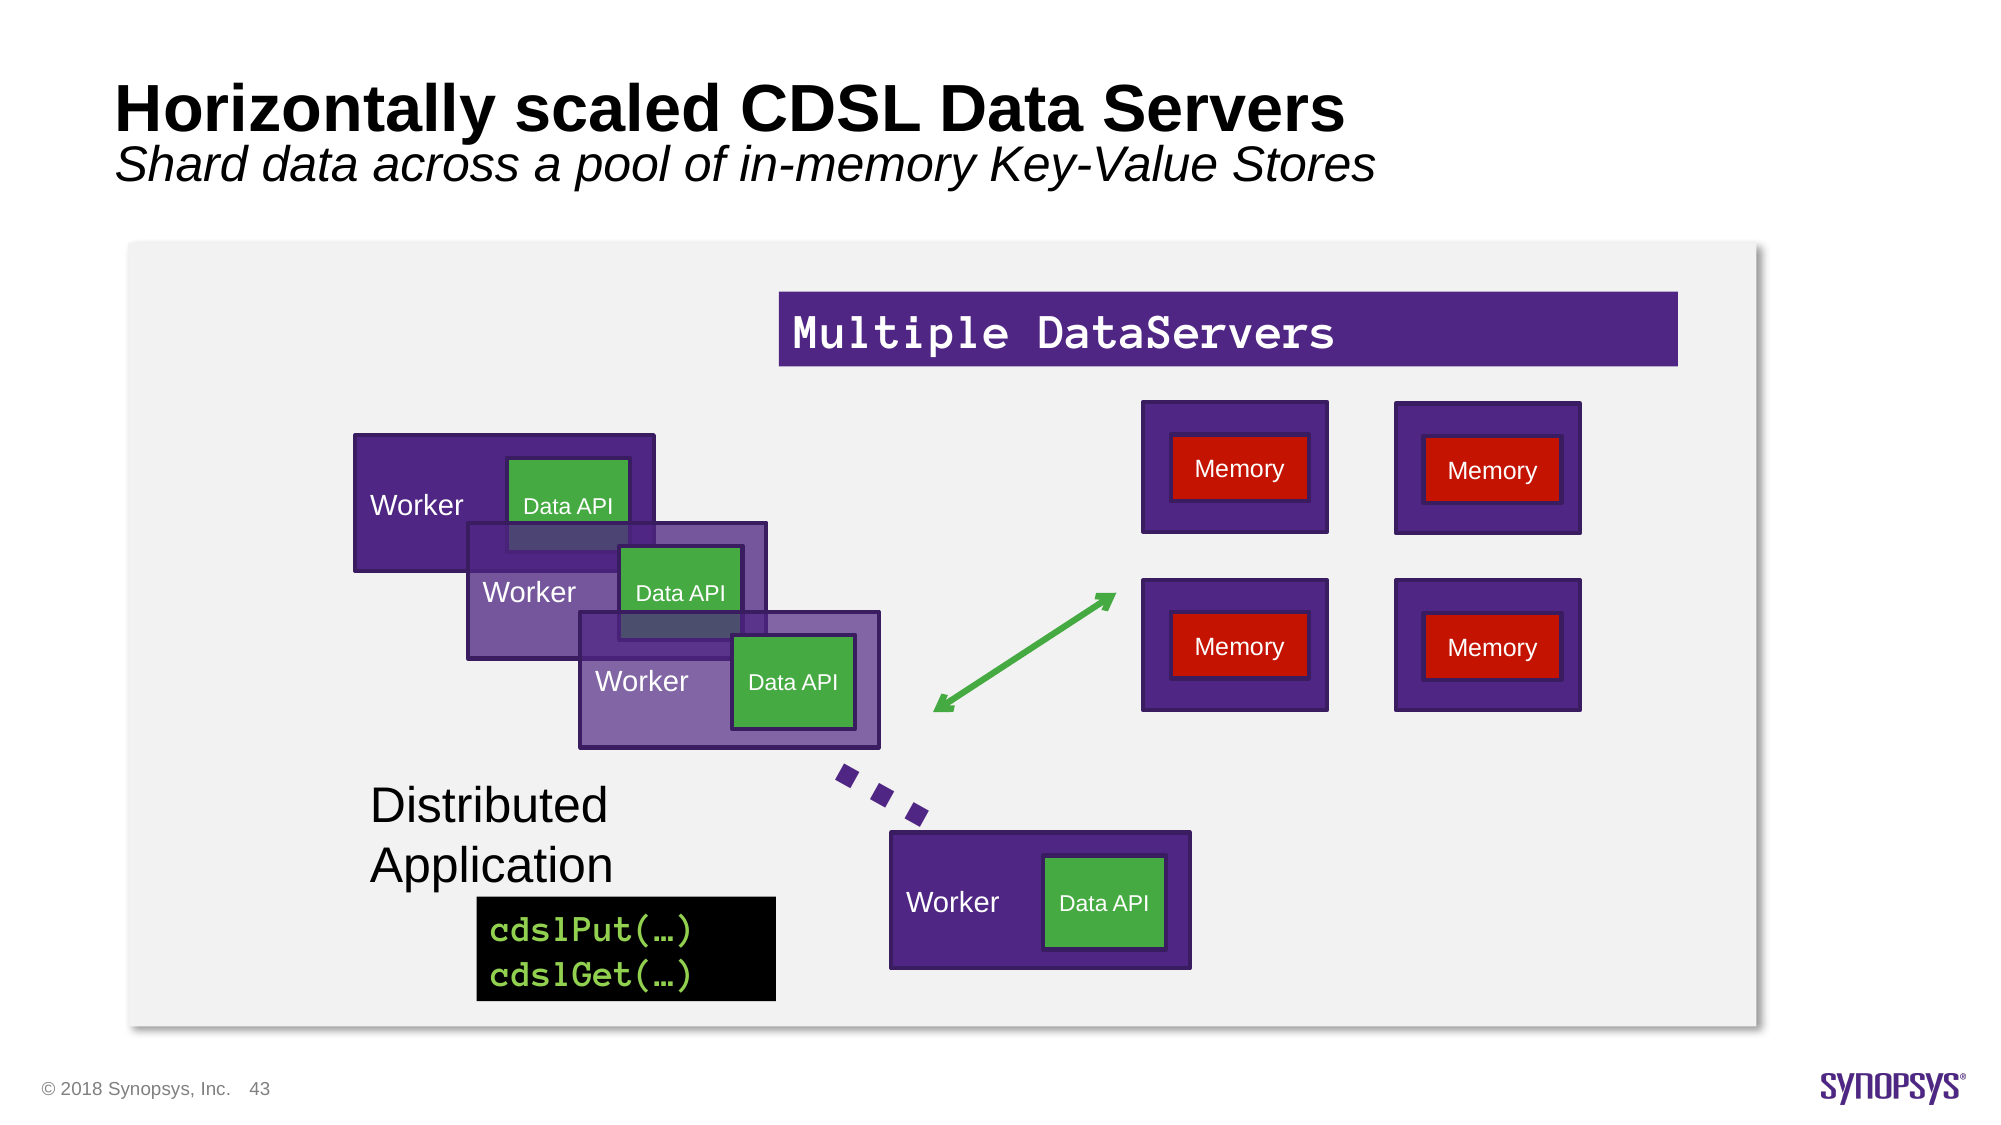

# Horizontally scaled CDSL Data Servers
Shard data across a pool of in-memory Key-Value Stores

Multiple DataServers

Memory

Memory
Worker
Data API
Worker
Data API

Memory

Memory
Worker
Data API
…
Distributed Application
Worker
Data API
cdslPut(…)
cdslGet(…)